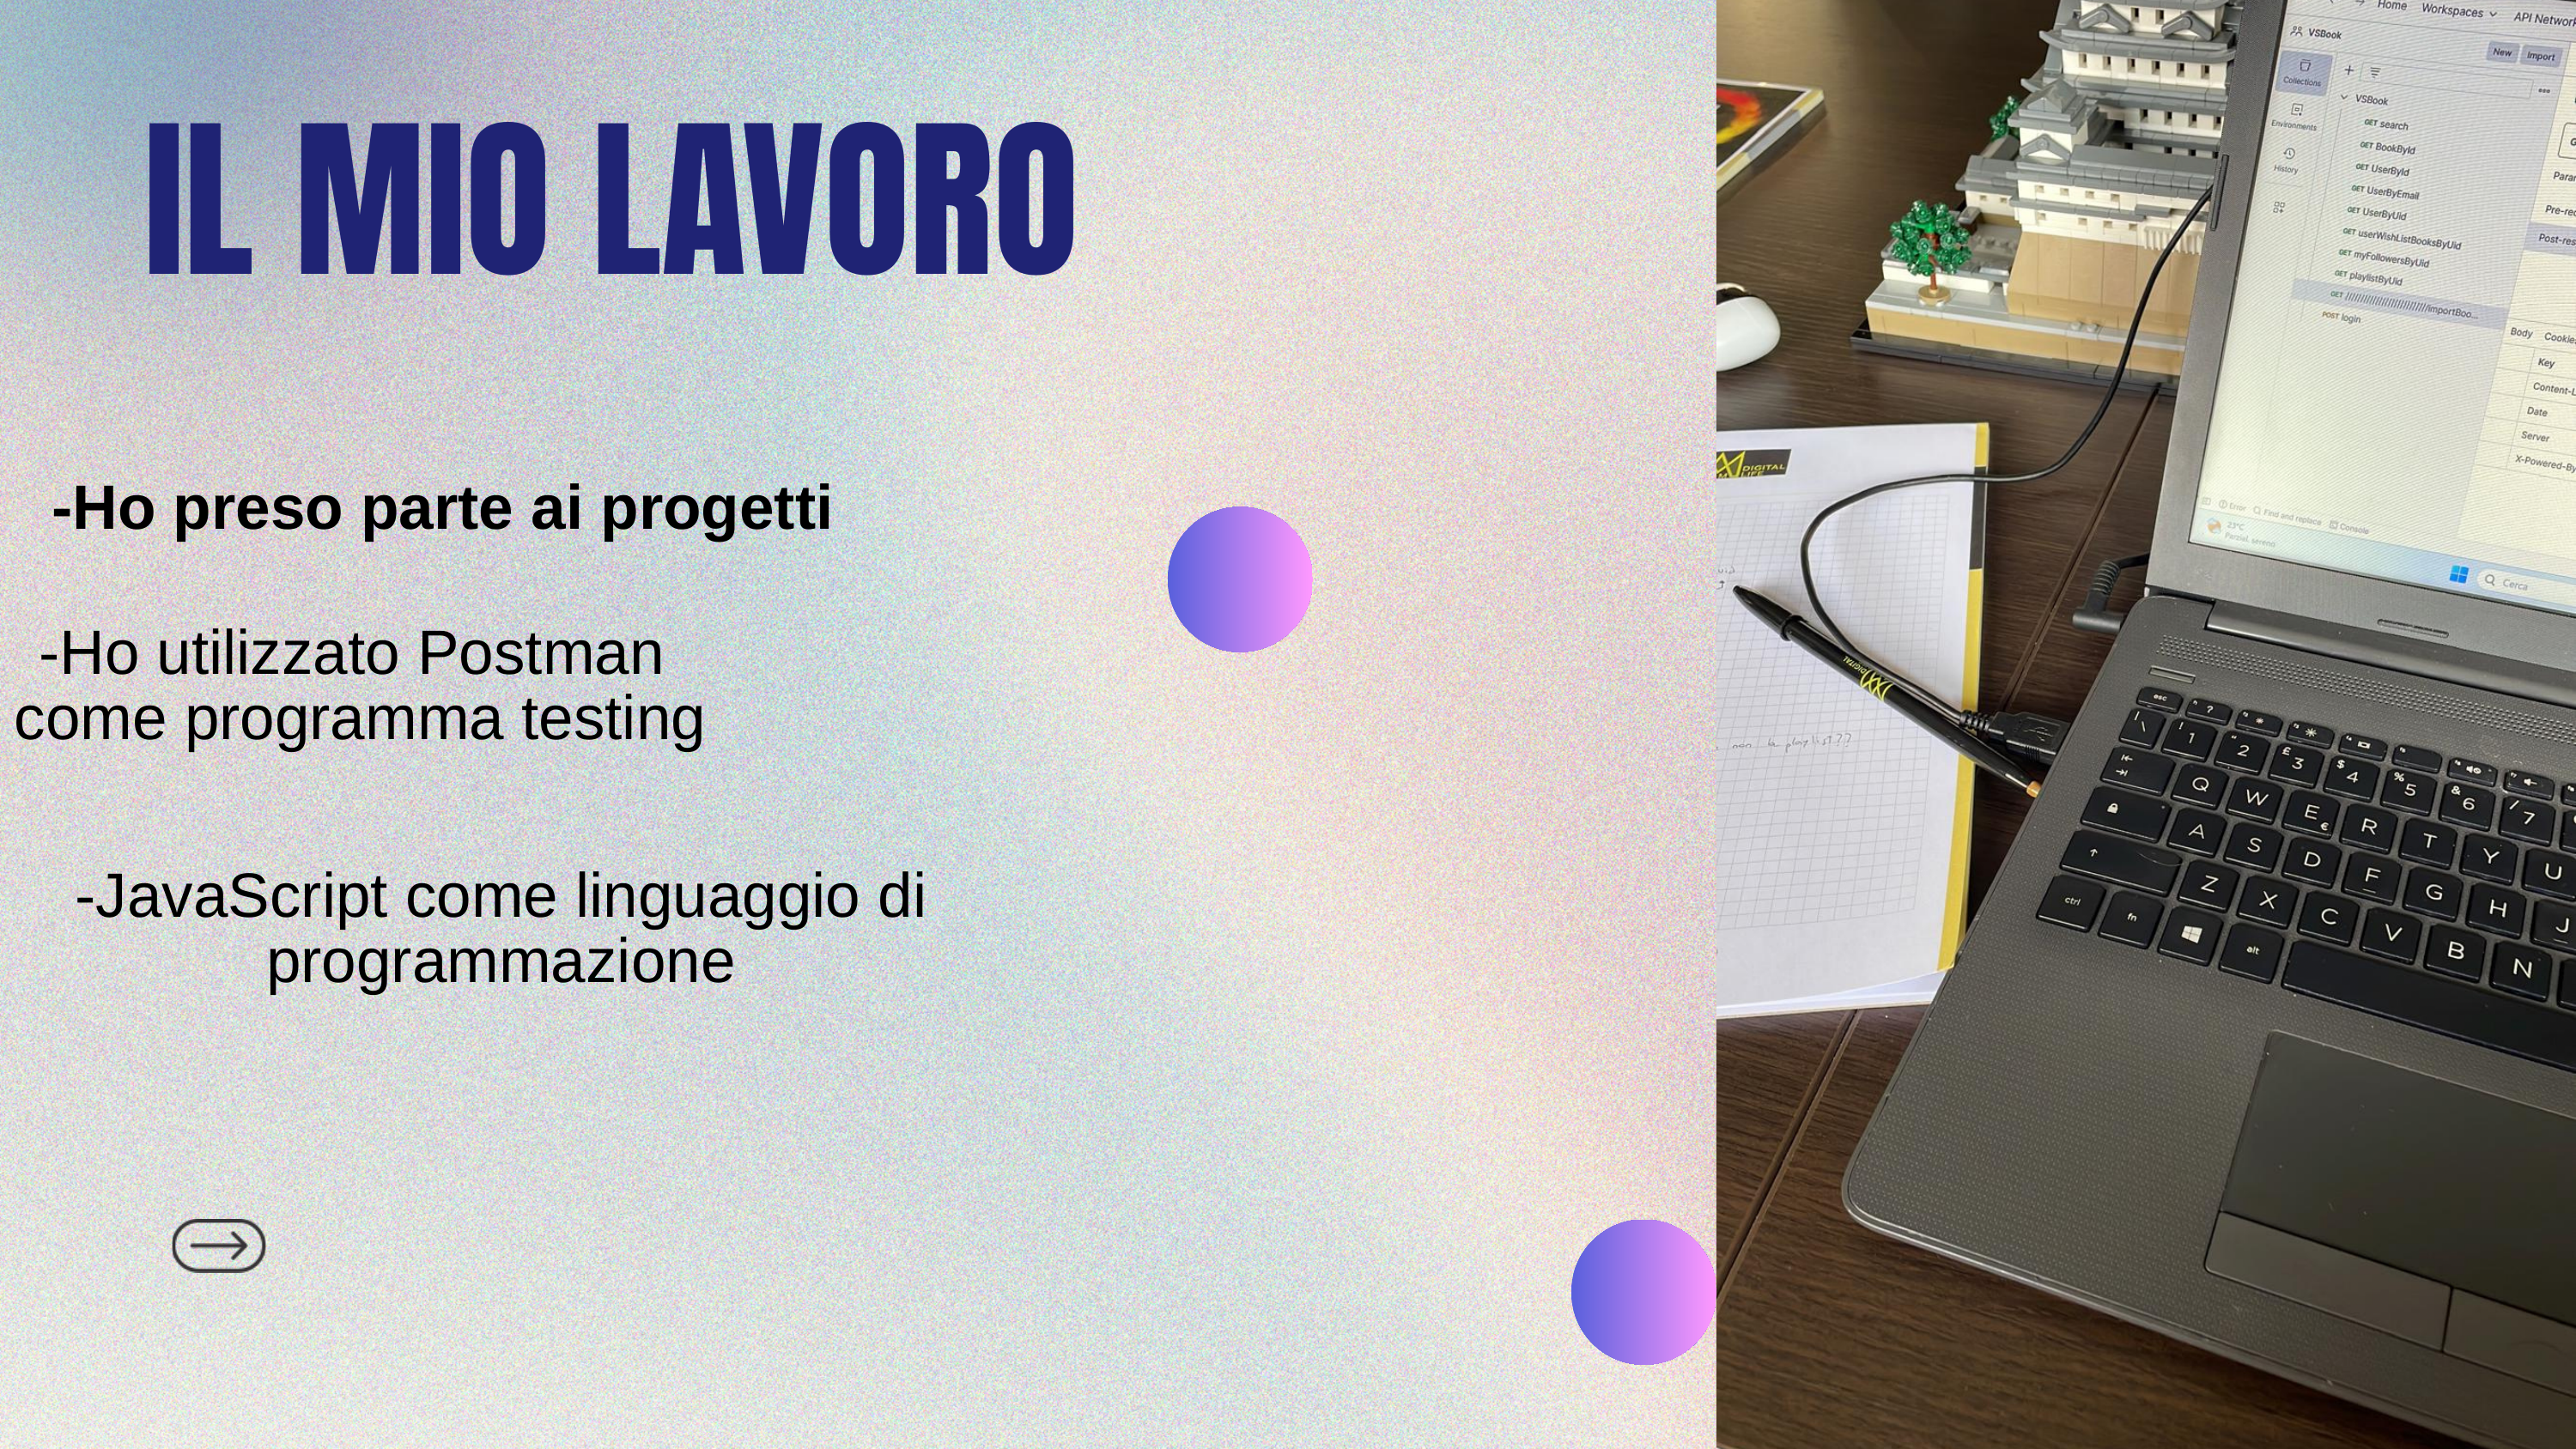

IL MIO LAVORO
-Ho preso parte ai progetti

-Ho utilizzato Postman  come programma testing
-JavaScript come linguaggio di programmazione